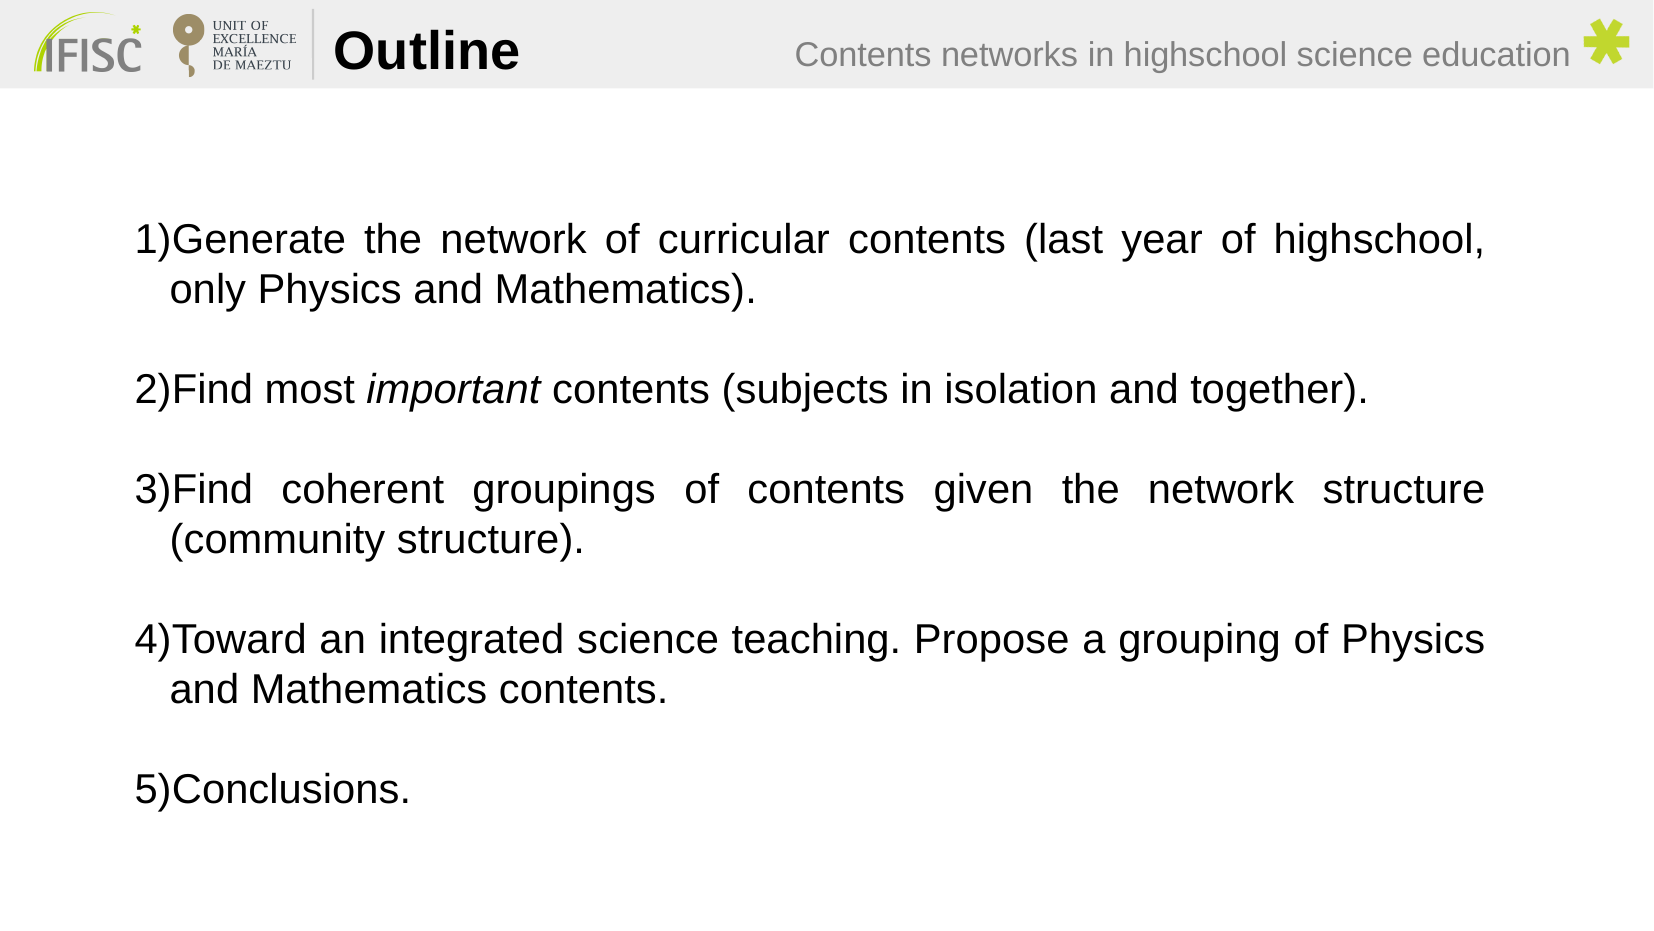

Outline
Contents networks in highschool science education

Generate the network of curricular contents (last year of highschool, only Physics and Mathematics).

Find most important contents (subjects in isolation and together).

Find coherent groupings of contents given the network structure (community structure).

Toward an integrated science teaching. Propose a grouping of Physics and Mathematics contents.

Conclusions.